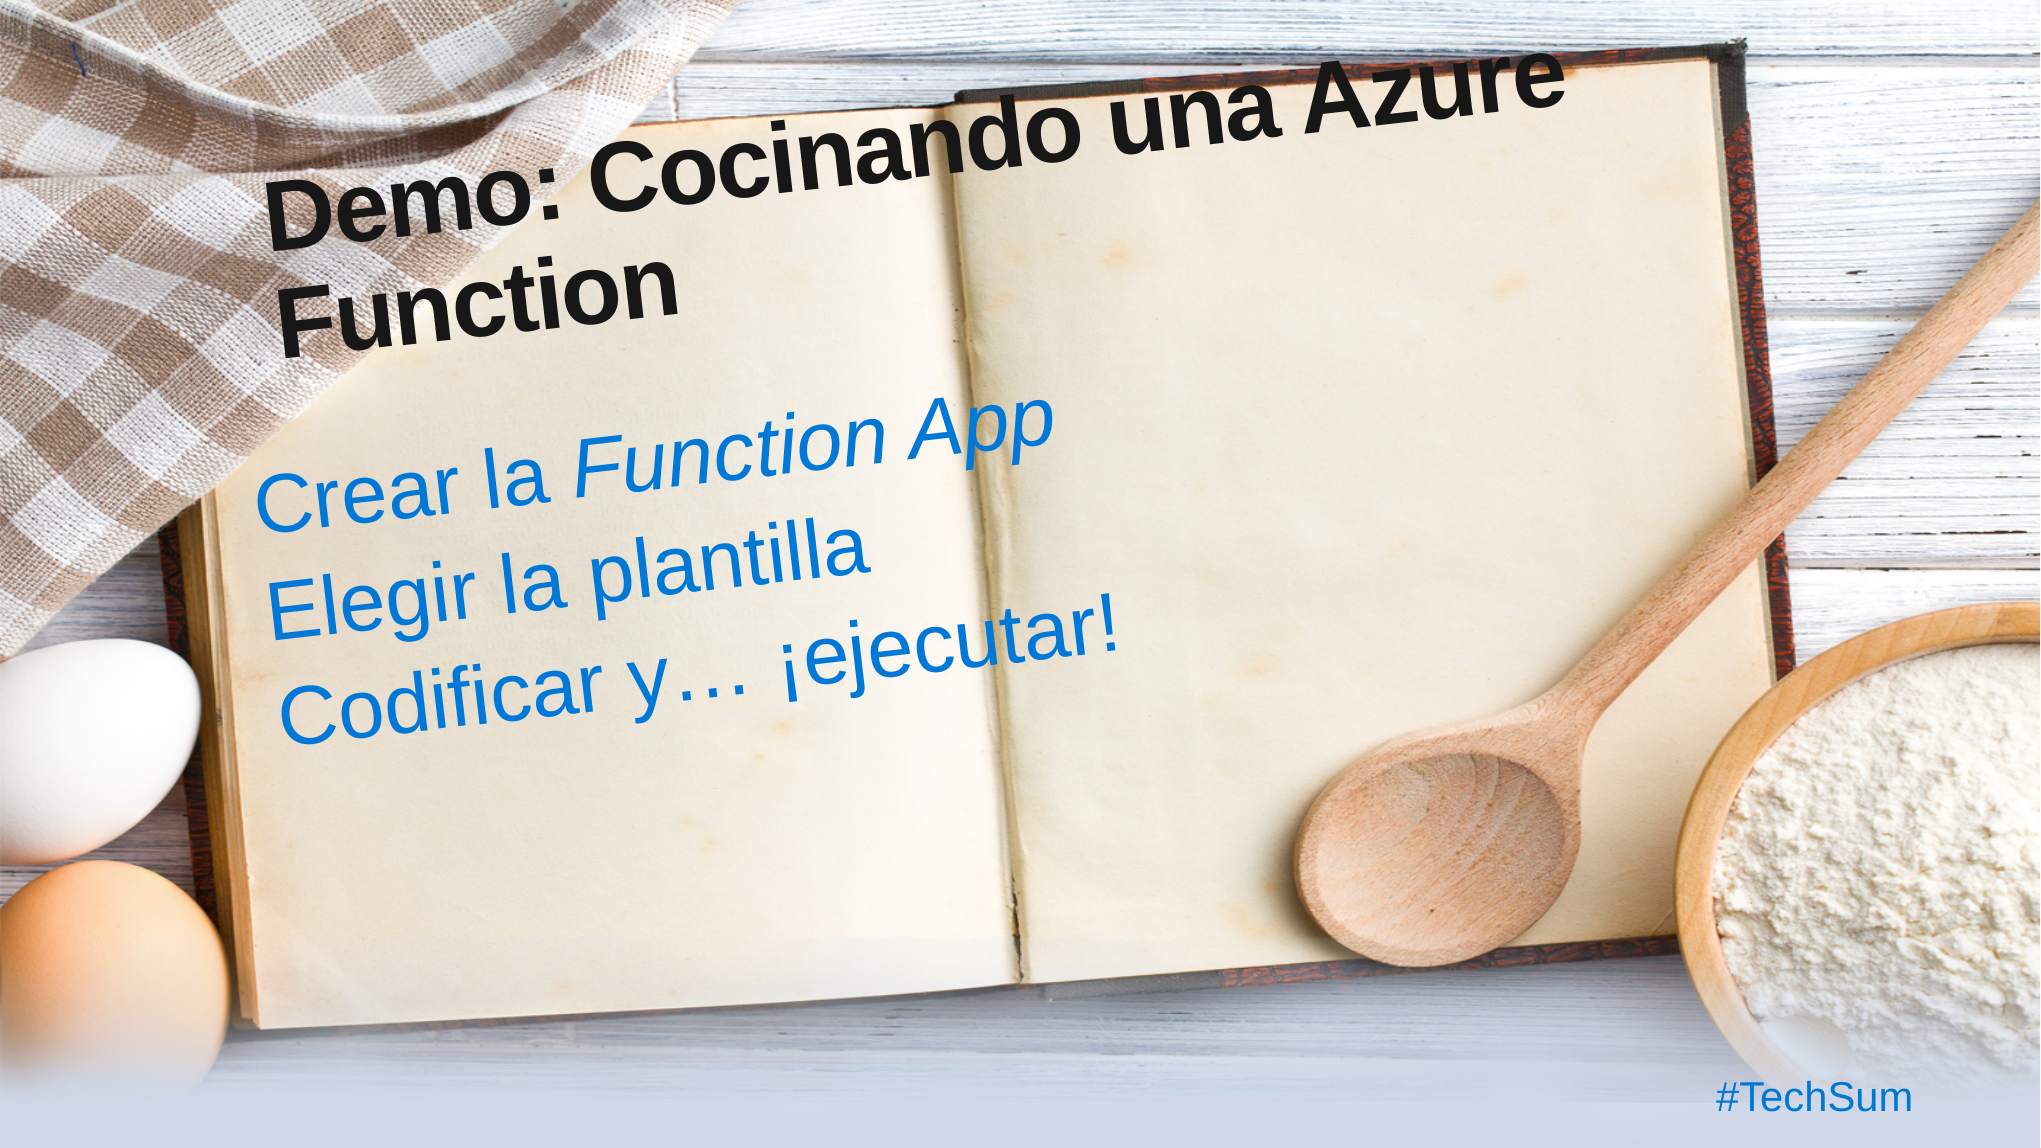

# Demo: Cocinando una Azure Function
Crear la Function App
Elegir la plantilla
Codificar y… ¡ejecutar!